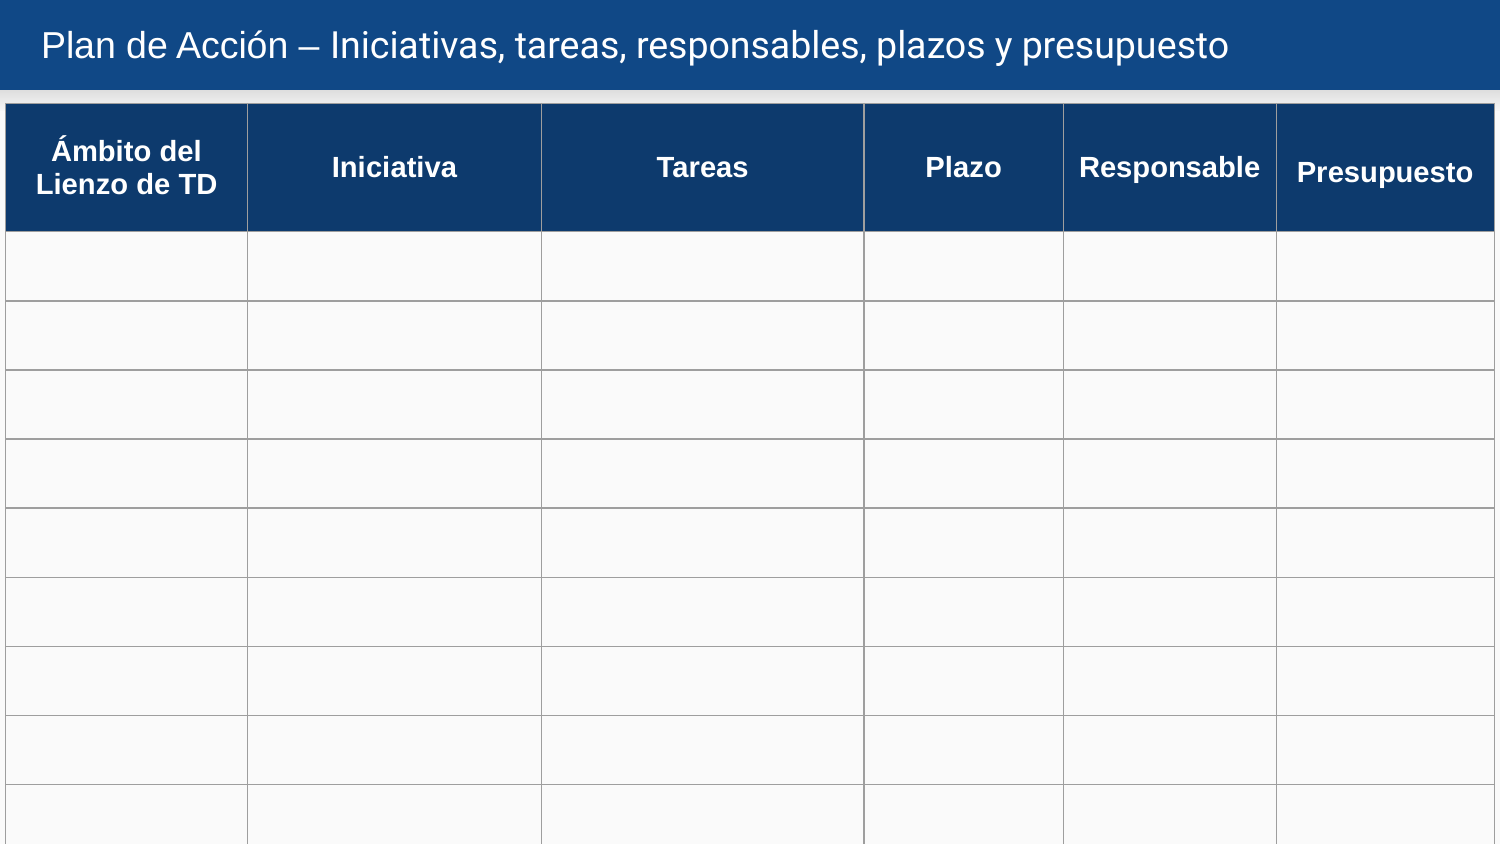

# Plan de Acción – Iniciativas, tareas, responsables, plazos y presupuesto
| Ámbito del Lienzo de TD | Iniciativa | Tareas | Plazo | Responsable | Presupuesto |
| --- | --- | --- | --- | --- | --- |
|  |  |  |  |  |  |
|  |  |  |  |  |  |
|  |  |  |  |  |  |
|  |  |  |  |  |  |
|  |  |  |  |  |  |
|  |  |  |  |  |  |
|  |  |  |  |  |  |
|  |  |  |  |  |  |
|  |  |  |  |  |  |